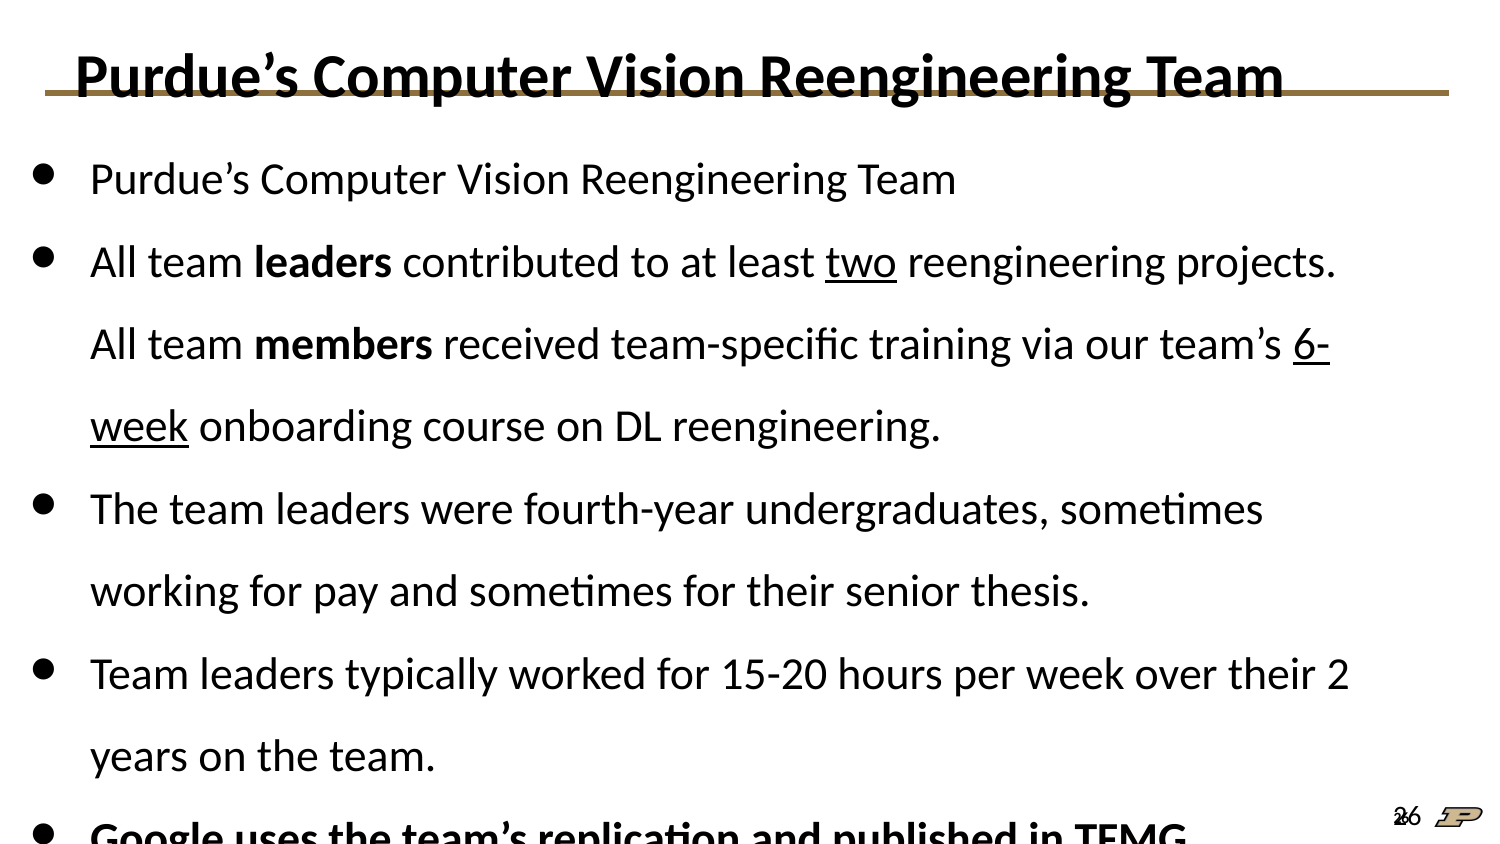

# Purdue’s Computer Vision Reengineering Team
Purdue’s Computer Vision Reengineering Team
All team leaders contributed to at least two reengineering projects. All team members received team-specific training via our team’s 6-week onboarding course on DL reengineering.
The team leaders were fourth-year undergraduates, sometimes working for pay and sometimes for their senior thesis.
Team leaders typically worked for 15-20 hours per week over their 2 years on the team.
Google uses the team’s replication and published in TFMG
26
26